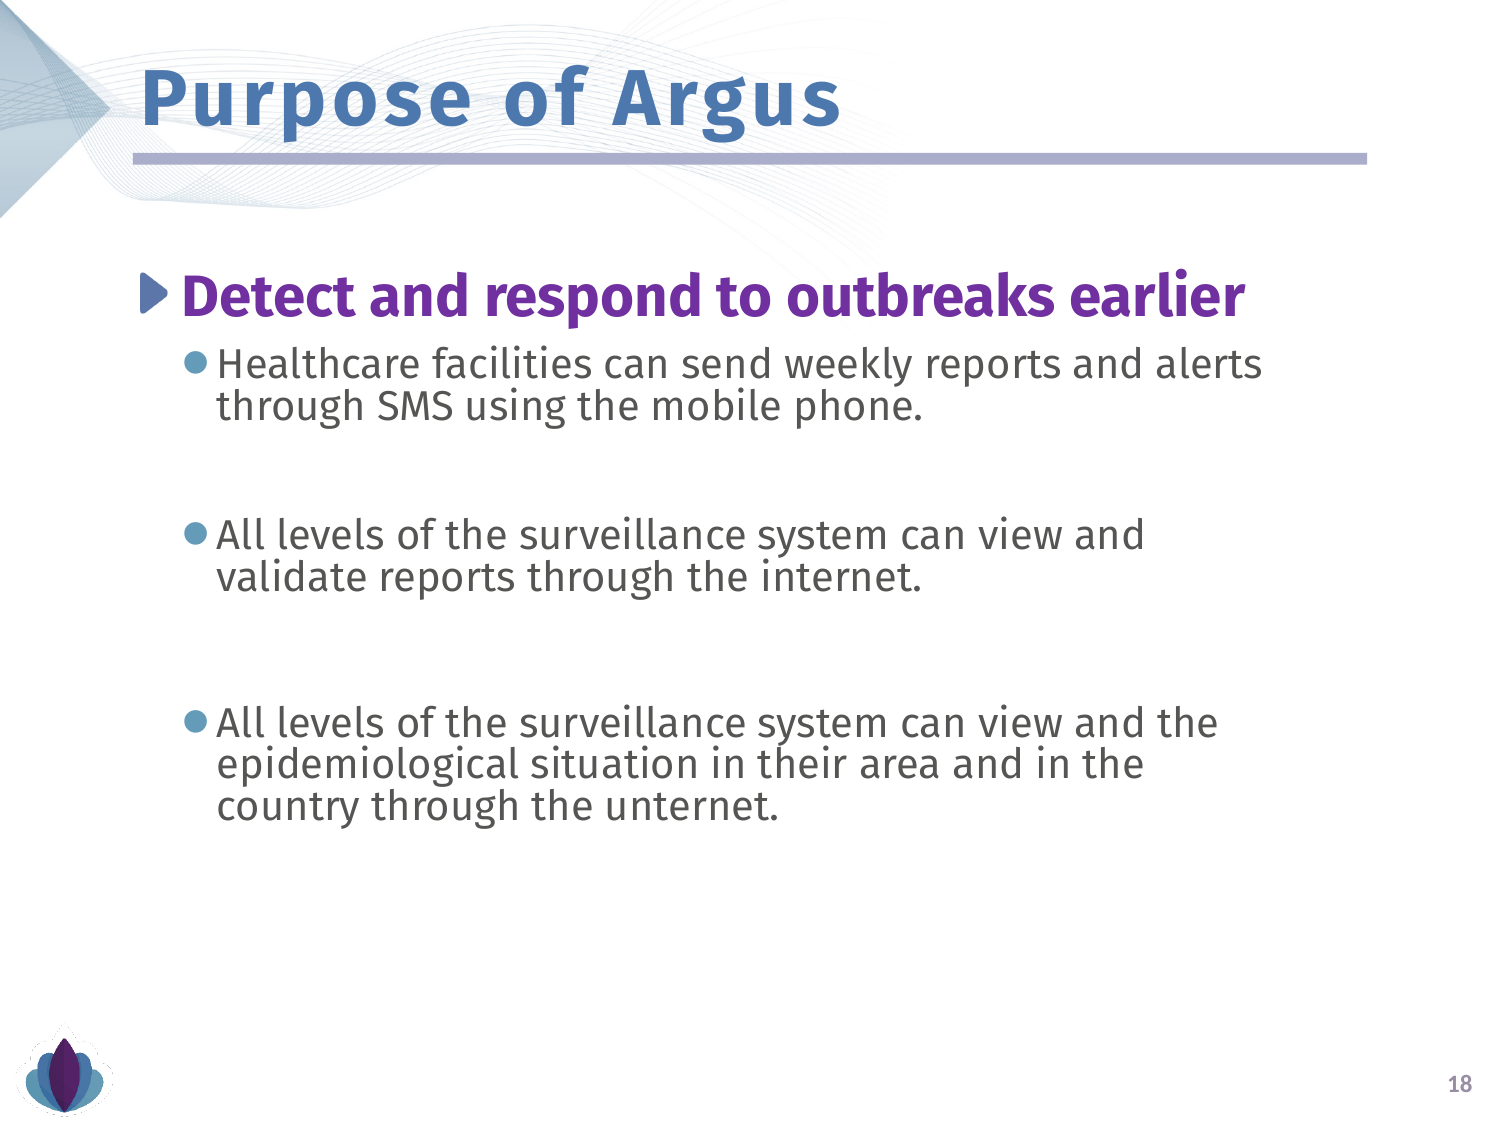

# Purpose of Argus
Detect and respond to outbreaks earlier
Healthcare facilities can send weekly reports and alerts through SMS using the mobile phone.

All levels of the surveillance system can view and validate reports through the internet.

All levels of the surveillance system can view and the epidemiological situation in their area and in the country through the unternet.